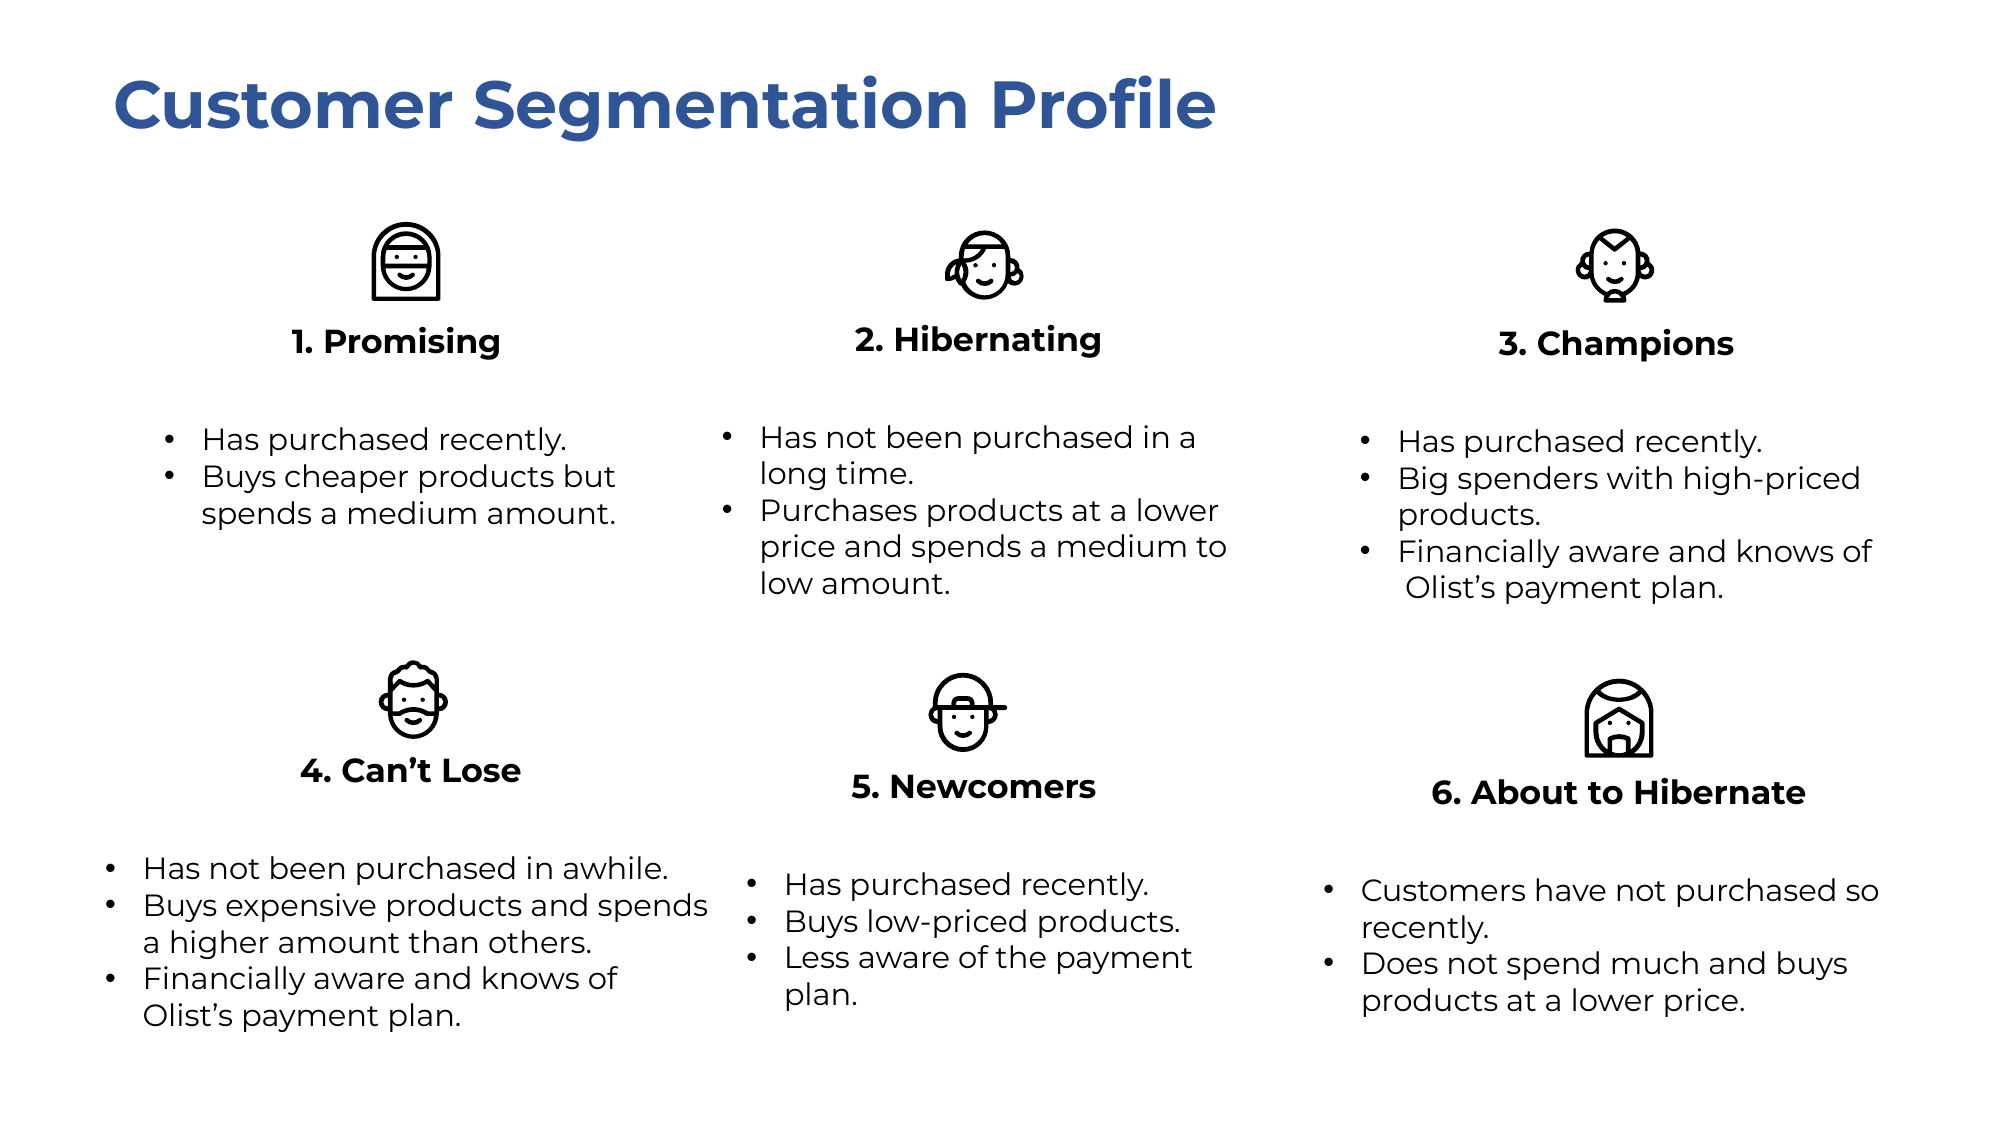

# Customer Segmentation Profile

2. Hibernating

Has not been purchased in a long time.
Purchases products at a lower price and spends a medium to low amount.
1. Promising

Has purchased recently.
Buys cheaper products but spends a medium amount.
3. Champions

Has purchased recently.
Big spenders with high-priced products.
Financially aware and knows of  Olist’s payment plan.

4. Can’t Lose

Has not been purchased in awhile.
Buys expensive products and spends a higher amount than others.
Financially aware and knows of  Olist’s payment plan.
5. Newcomers

Has purchased recently.
Buys low-priced products.
Less aware of the payment plan.
6. About to Hibernate

Customers have not purchased so recently.
Does not spend much and buys products at a lower price.